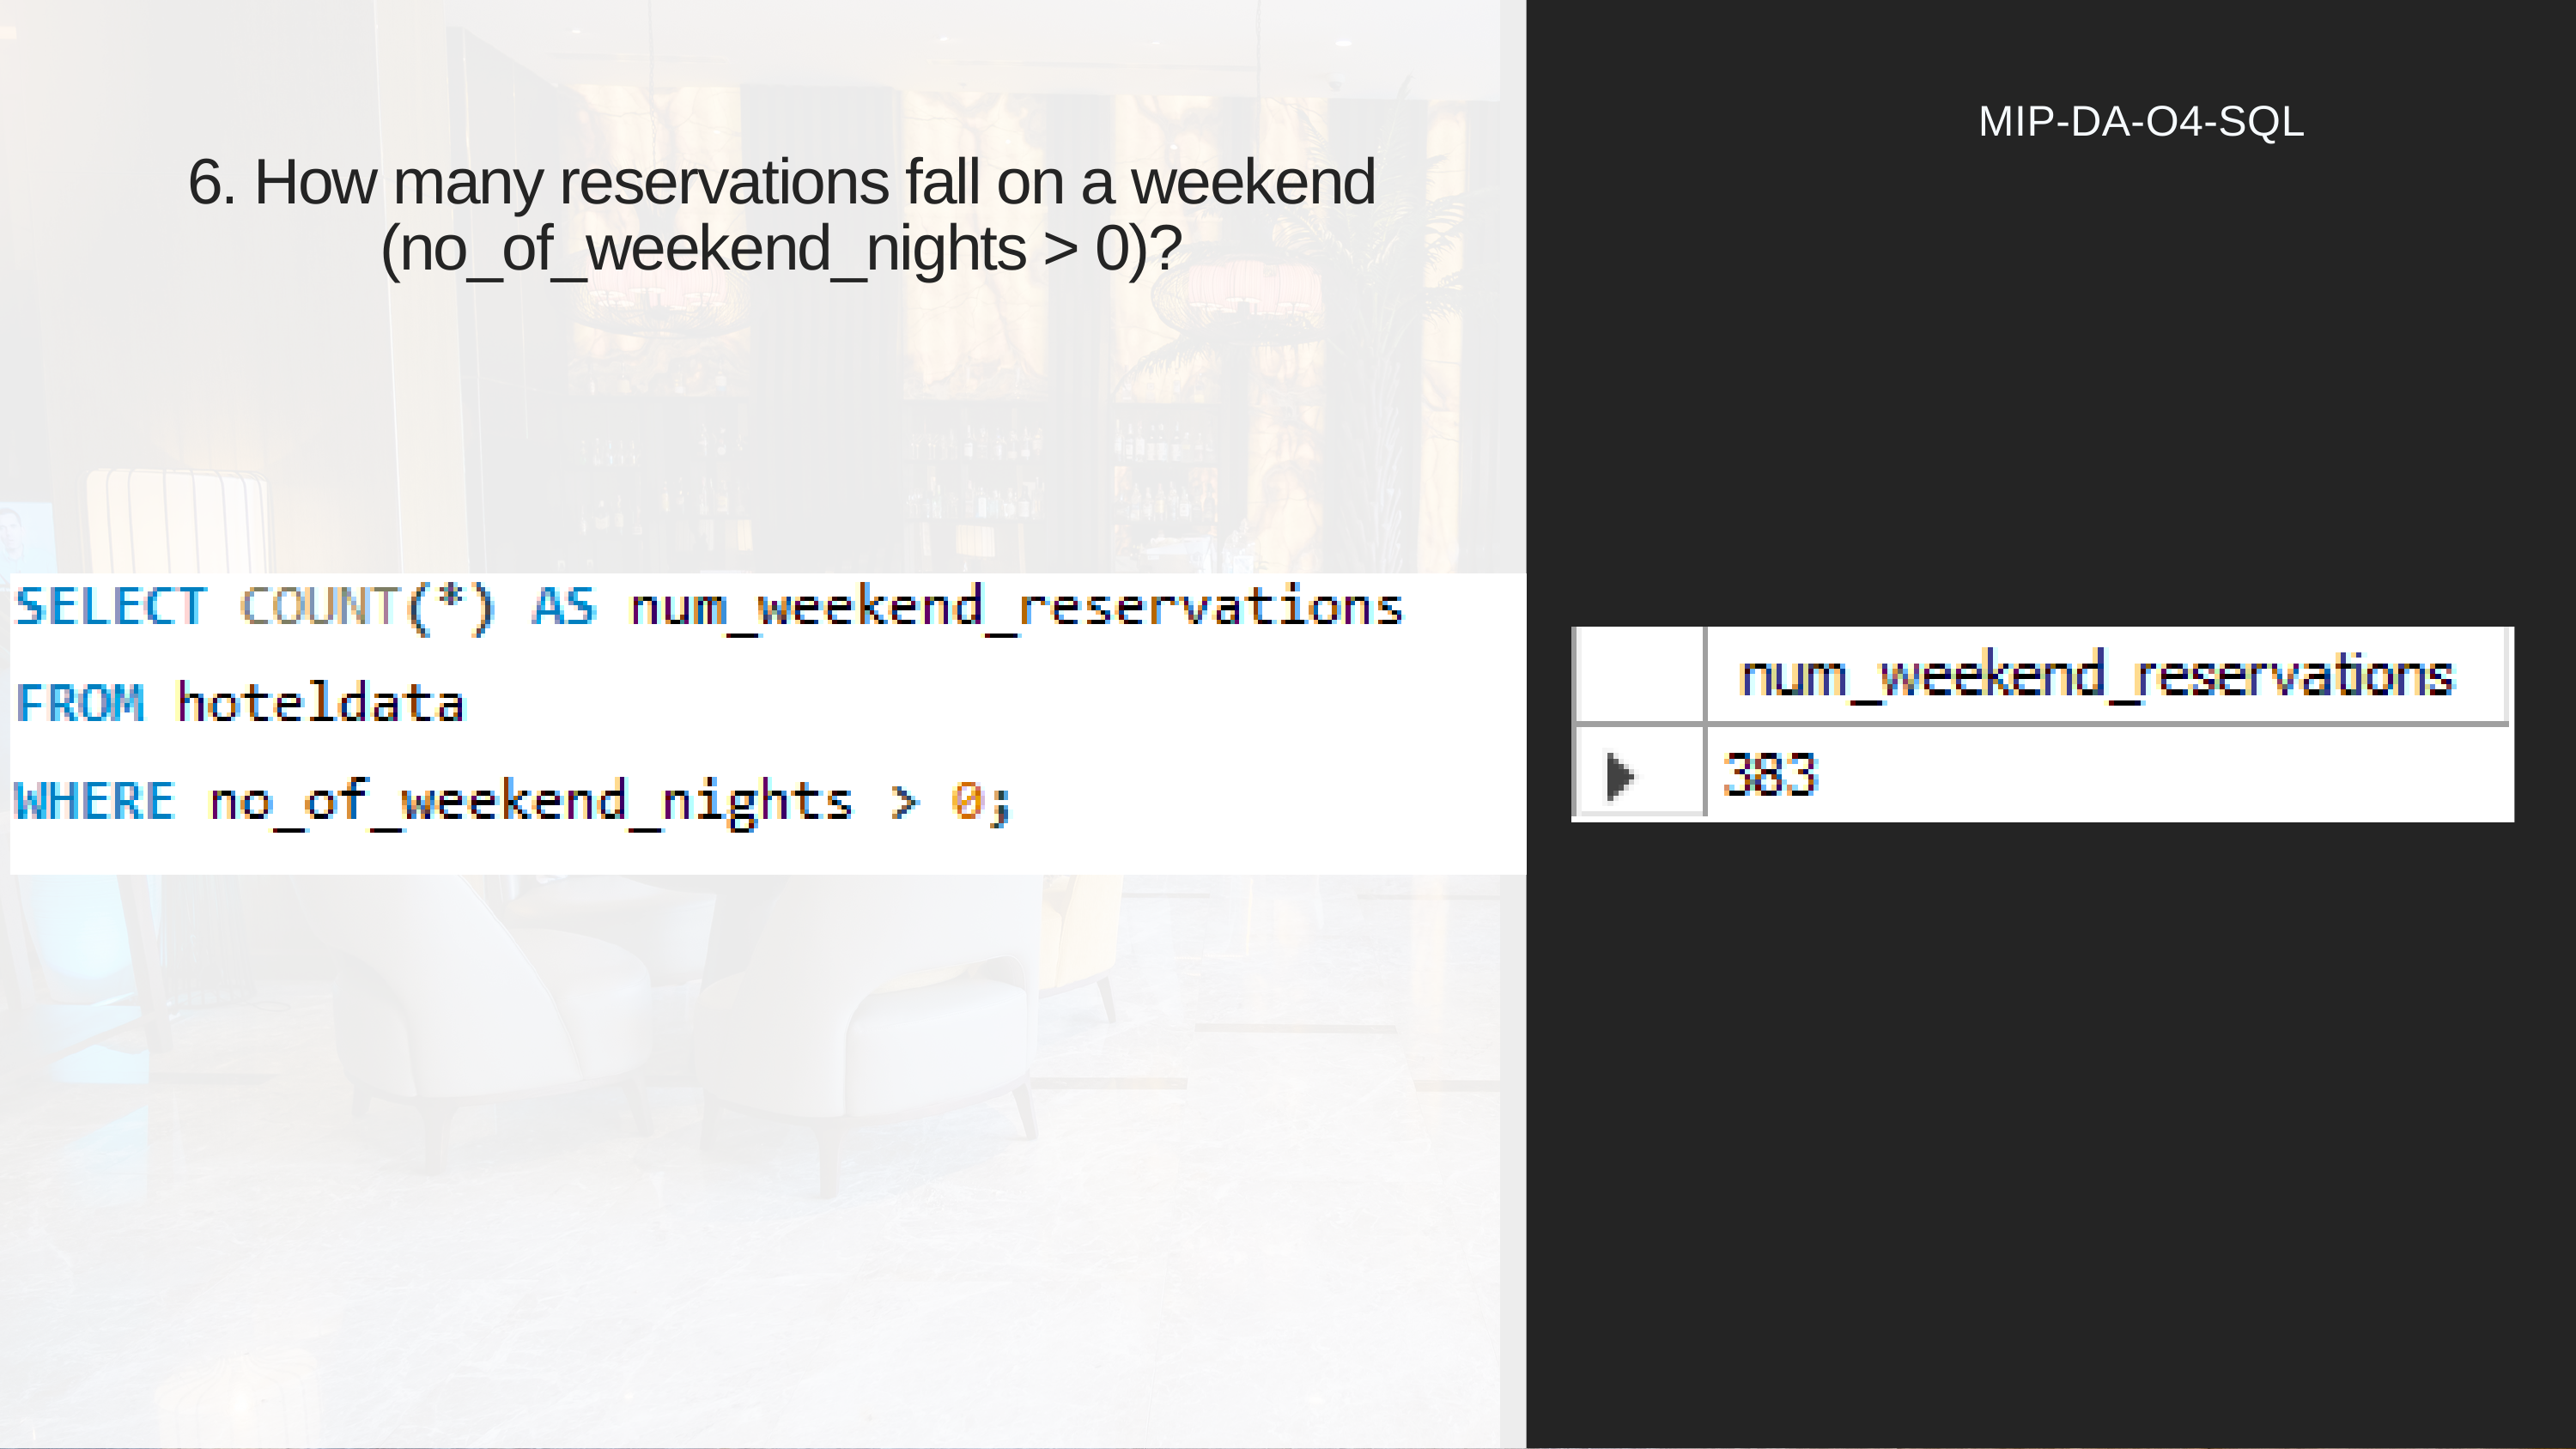

MIP-DA-O4-SQL
6. How many reservations fall on a weekend (no_of_weekend_nights > 0)?